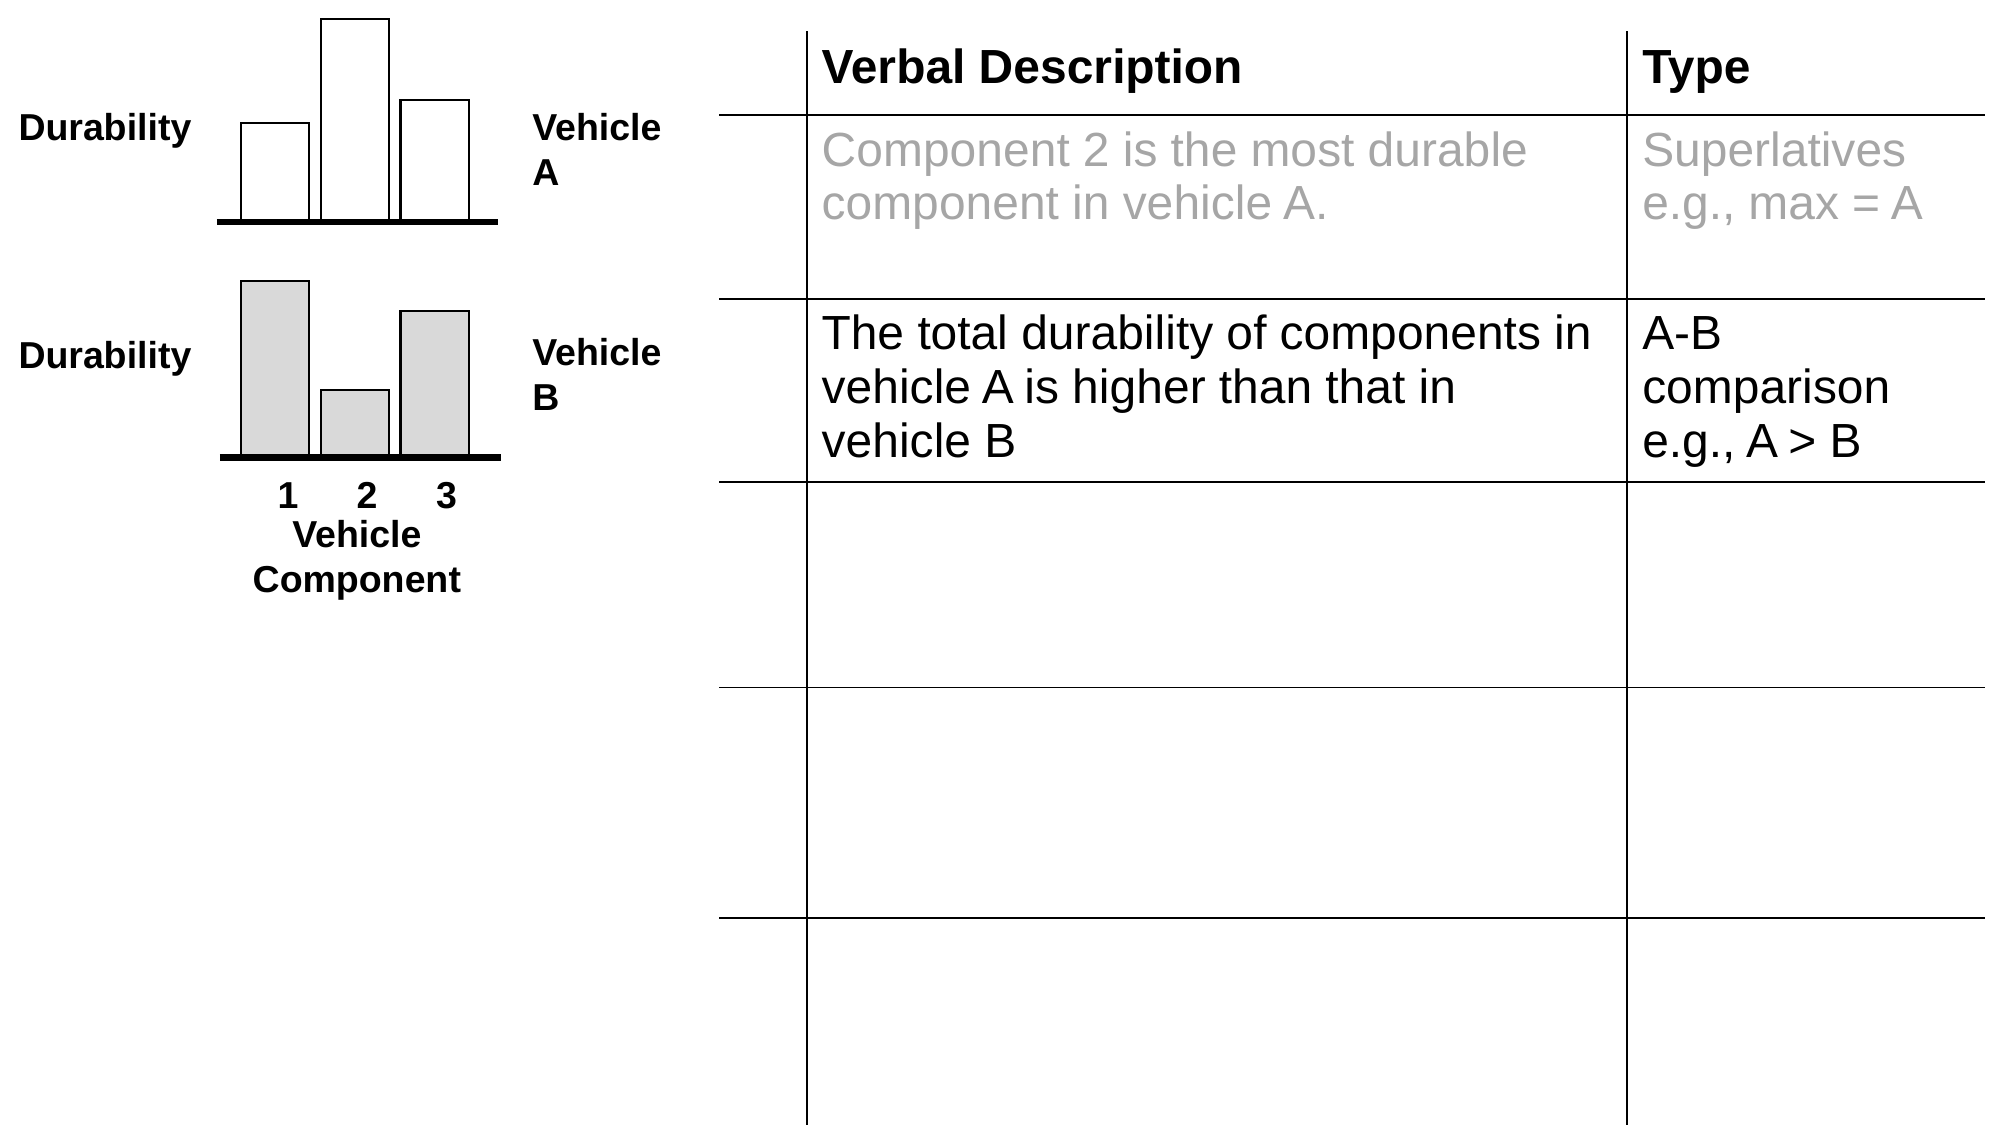

1
  2
  3
|  | Verbal Description | Type |
| --- | --- | --- |
|  | Component 2 is the most durable component in vehicle A. | Superlatives e.g., max = A |
|  | The total durability of components in vehicle A is higher than that in vehicle B | A-B comparison e.g., A > B |
|  | Overall component 2s are more durable than components 3s. | 2-3 comparison (small group) |
|  | In vehicle A, component 3 is more durable than component 1. | Pair-comparison (aligned big group) |
|  | Vehicle A’s component 1 is less durable than vehicle B’s component 1 | Pair-comparison (aligned small group) |
Durability
Vehicle A
Vehicle B
Durability
Vehicle Component